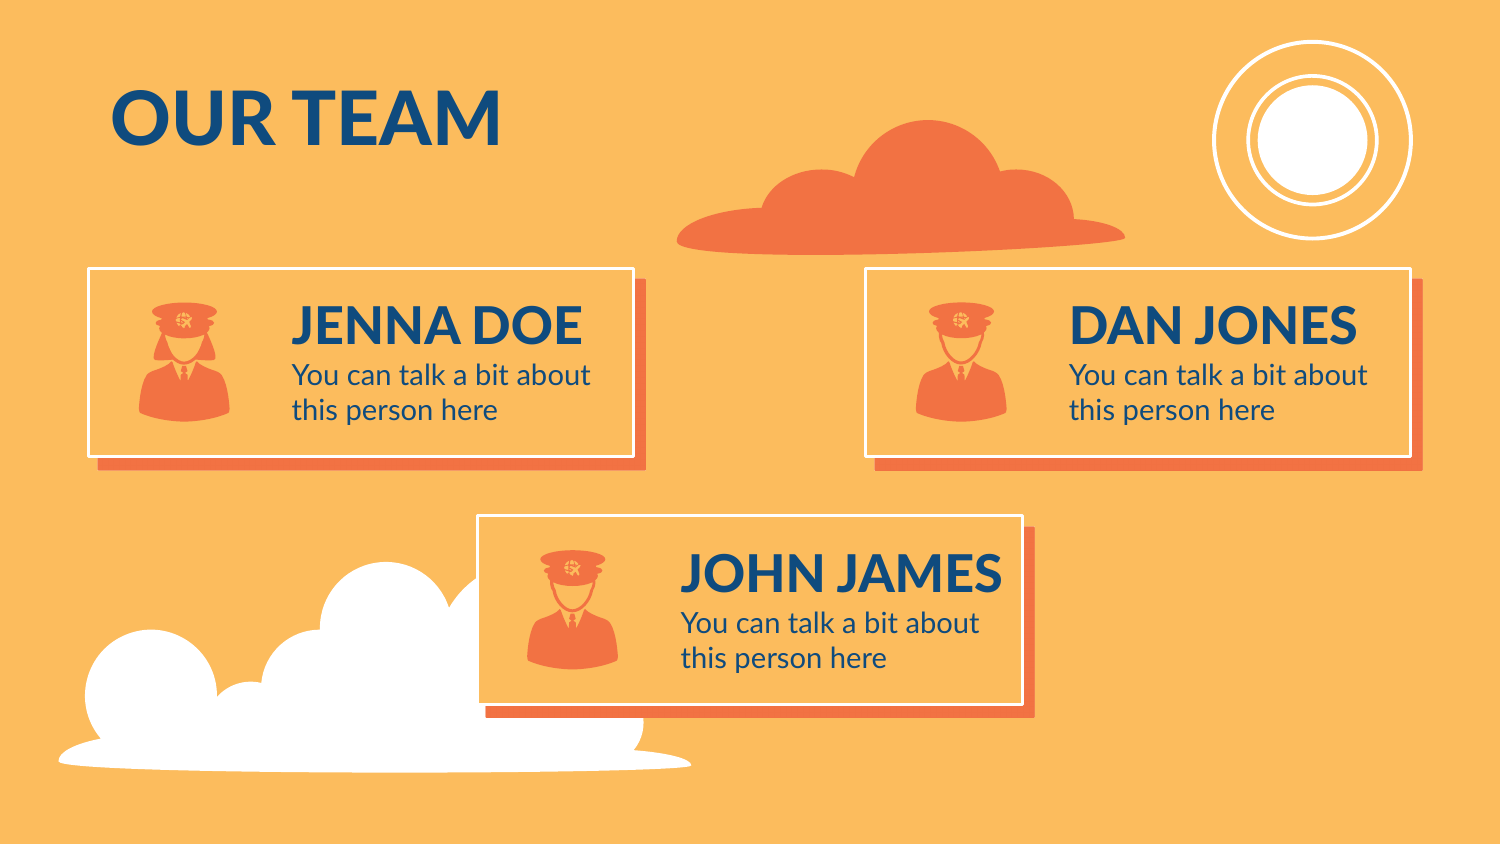

# OUR TEAM

JENNA DOE
DAN JONES

You can talk a bit about this person here
You can talk a bit about this person here

JOHN JAMES

You can talk a bit about this person here